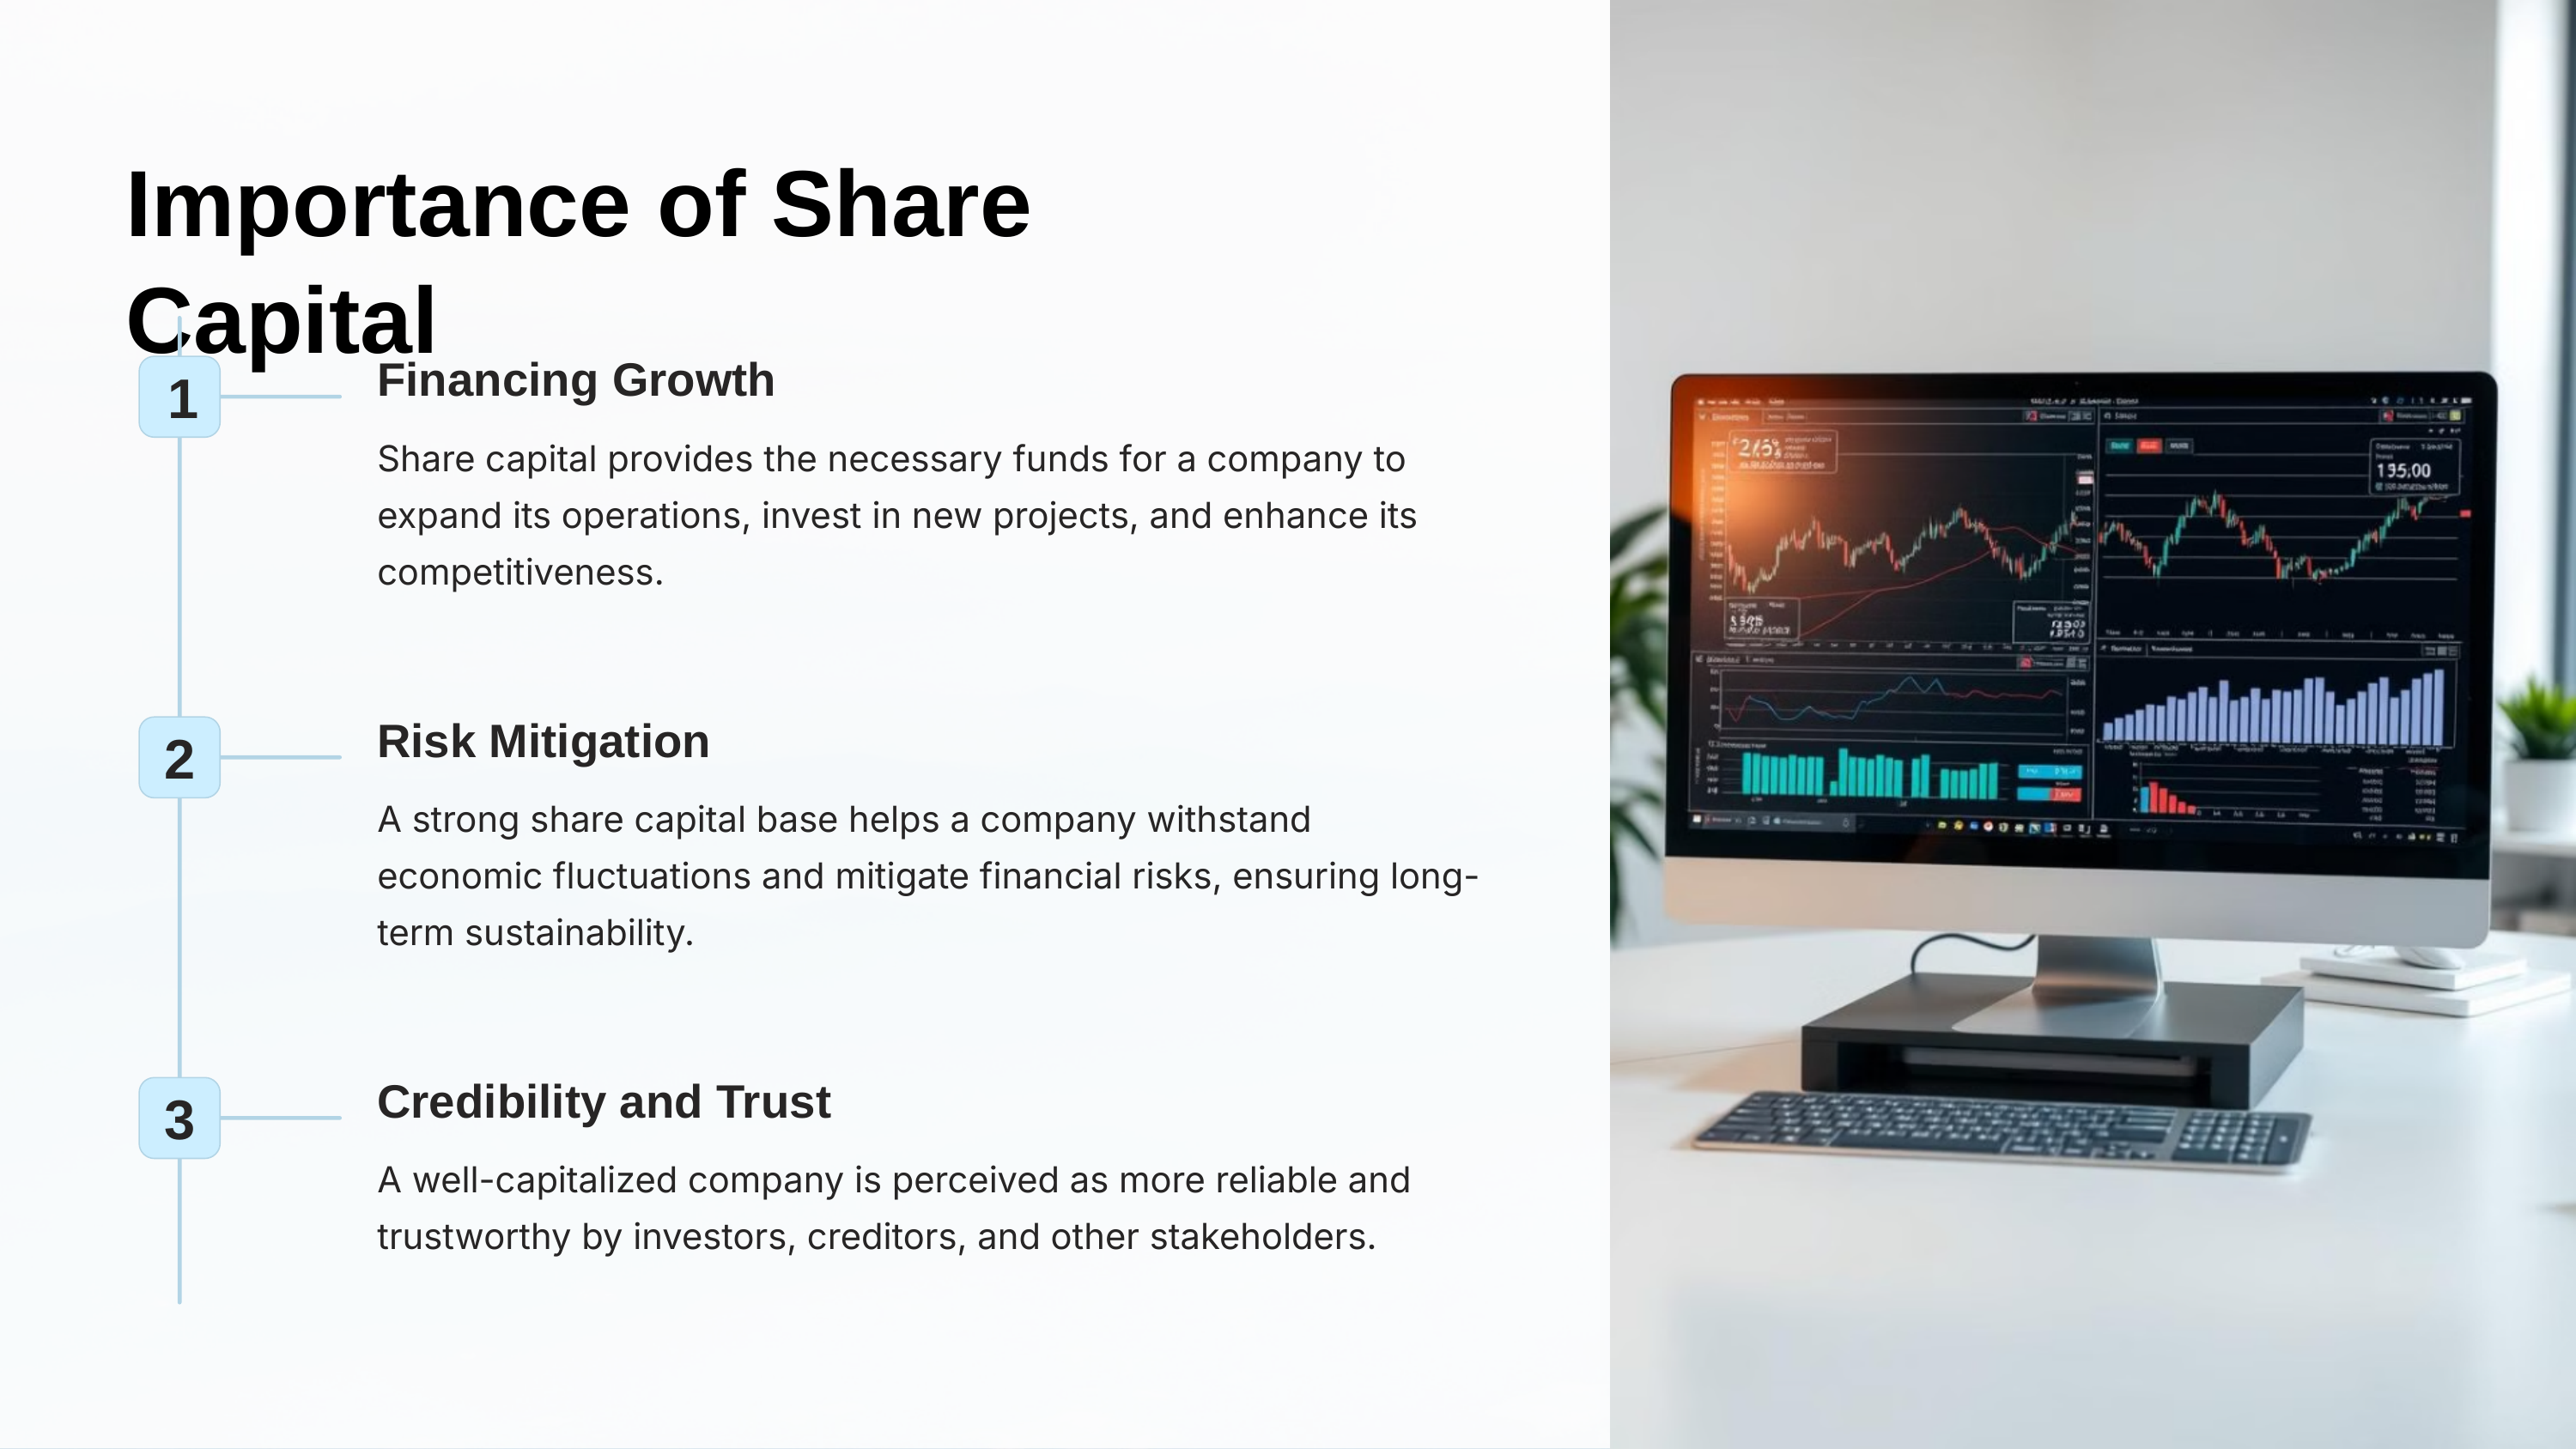

Importance of Share Capital

Financing Growth

1

Share capital provides the necessary funds for a company to expand its operations, invest in new projects, and enhance its competitiveness.
Risk Mitigation

2

A strong share capital base helps a company withstand economic fluctuations and mitigate financial risks, ensuring long-term sustainability.
Credibility and Trust

3

A well-capitalized company is perceived as more reliable and trustworthy by investors, creditors, and other stakeholders.